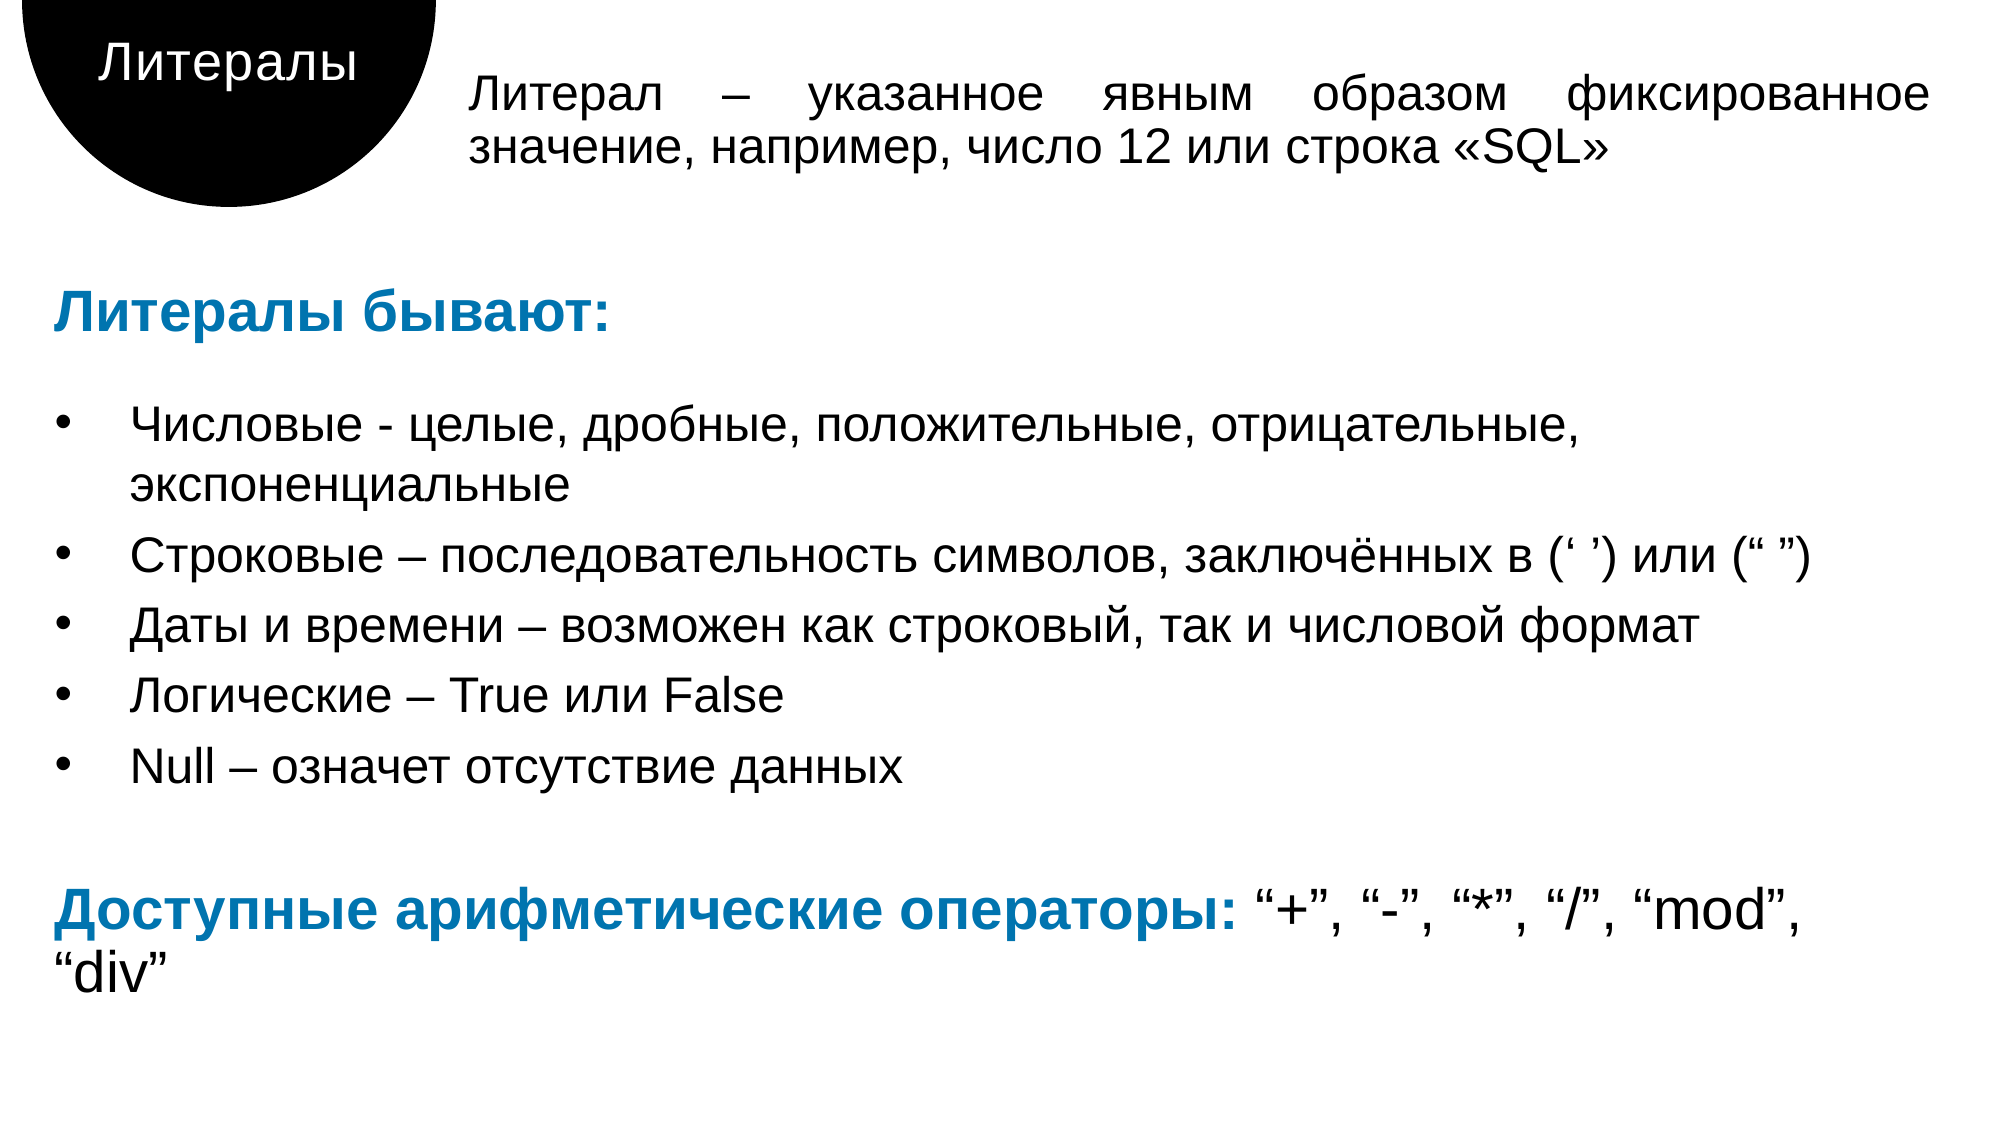

Литералы
Литерал – указанное явным образом фиксированное значение, например, число 12 или строка «SQL»

Литералы бывают:
Числовые - целые, дробные, положительные, отрицательные, экспоненциальные
Строковые – последовательность символов, заключённых в (‘ ’) или (“ ”)
Даты и времени – возможен как строковый, так и числовой формат
Логические – True или False
Null – означет отсутствие данных

Доступные арифметические операторы: “+”, “-”, “*”, “/”, “mod”, “div”

24